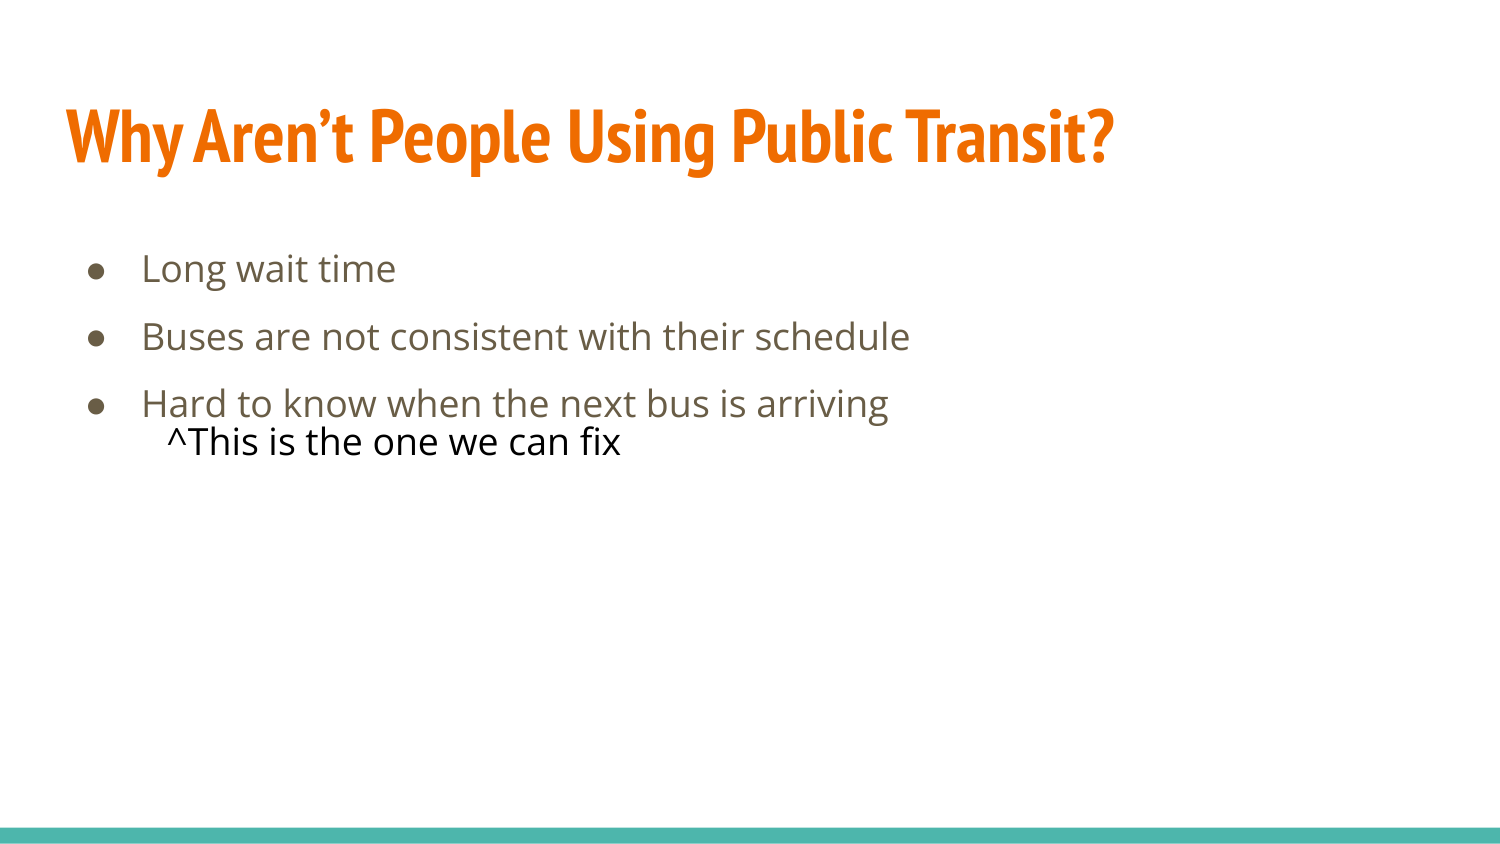

# Why Aren’t People Using Public Transit?
Long wait time
Buses are not consistent with their schedule
Hard to know when the next bus is arriving
^This is the one we can fix